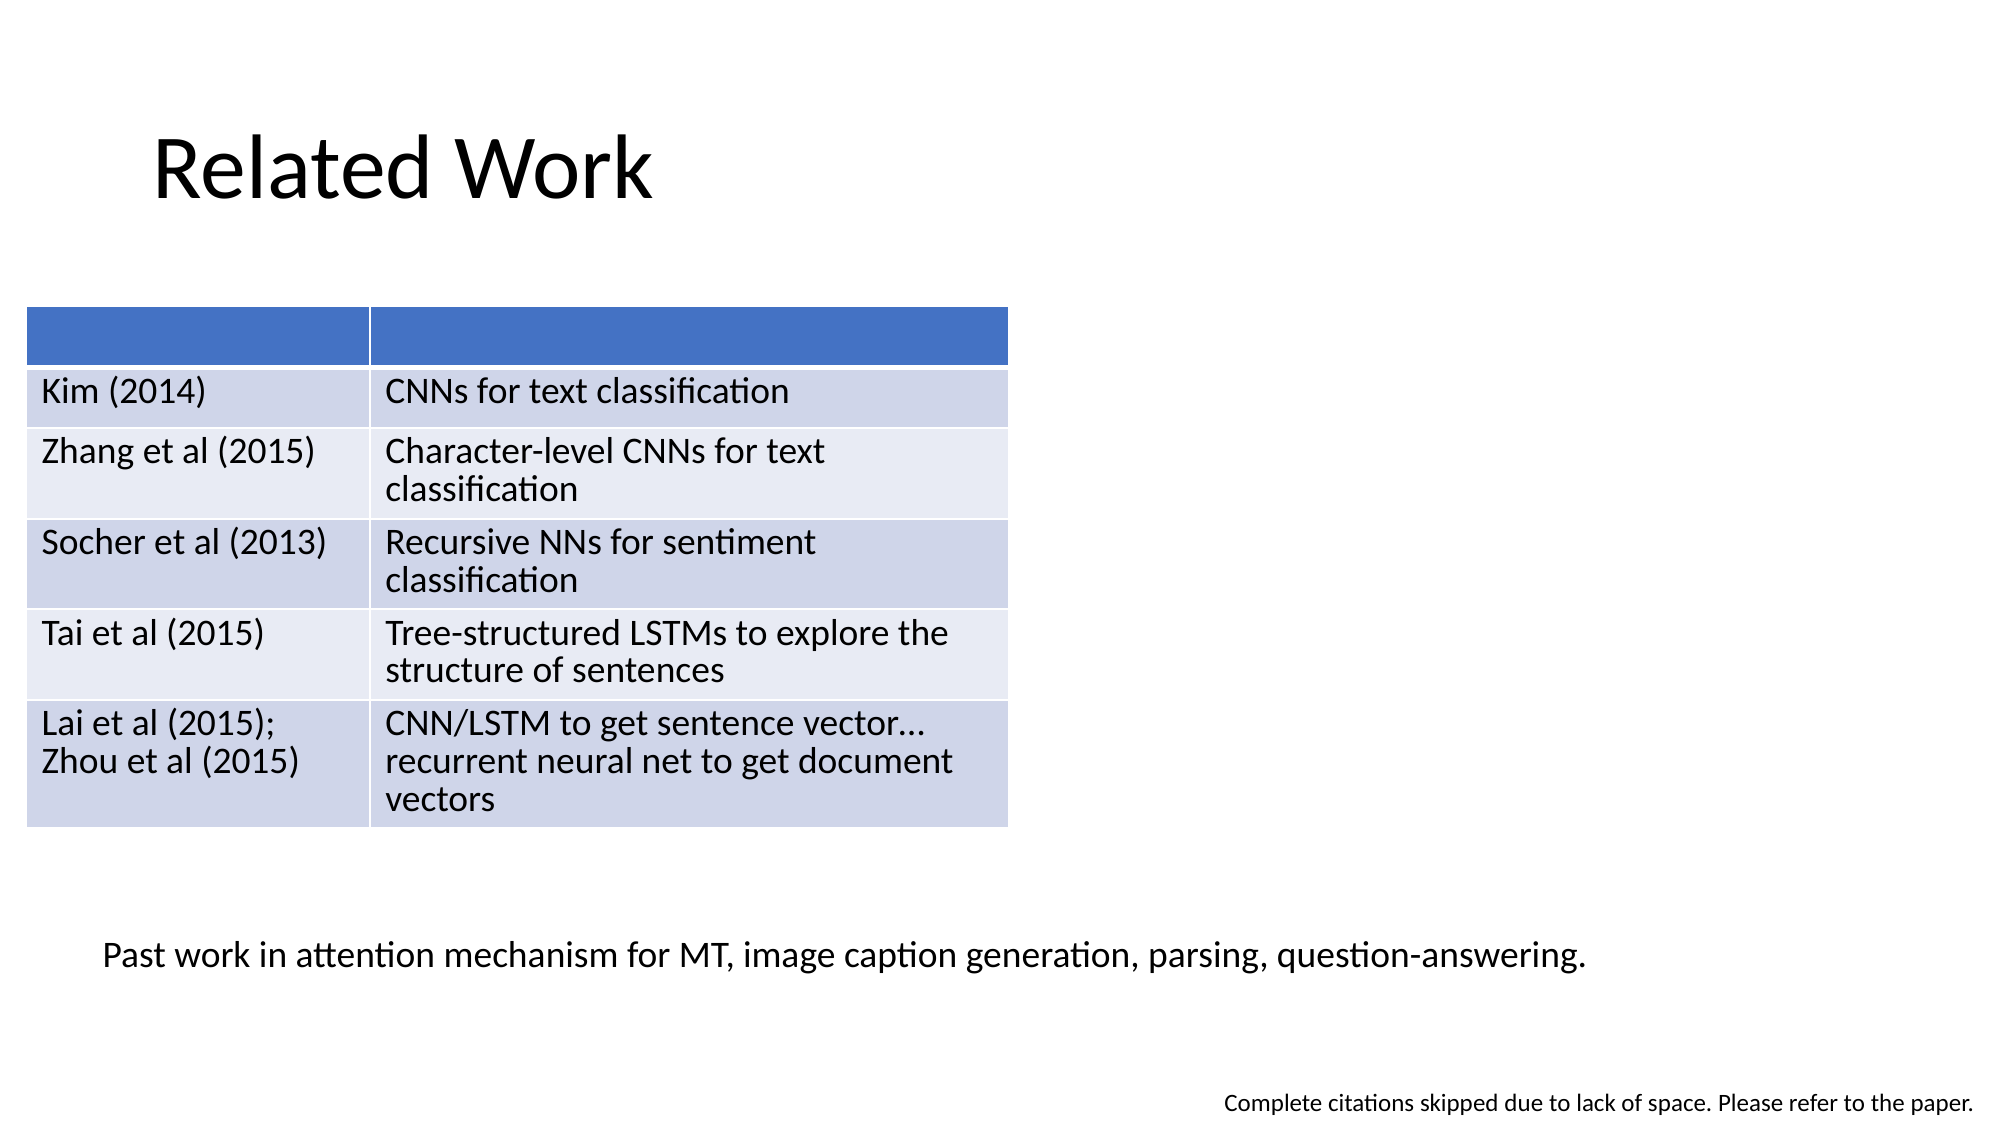

# Related Work

|  |  |
| --- | --- |
| Kim (2014) | CNNs for text classification |
| Zhang et al (2015) | Character-level CNNs for text classification |
| Socher et al (2013) | Recursive NNs for sentiment classification |
| Tai et al (2015) | Tree-structured LSTMs to explore the structure of sentences |
| Lai et al (2015); Zhou et al (2015) | CNN/LSTM to get sentence vector… recurrent neural net to get document vectors |
Past work in attention mechanism for MT, image caption generation, parsing, question-answering.
Complete citations skipped due to lack of space. Please refer to the paper.